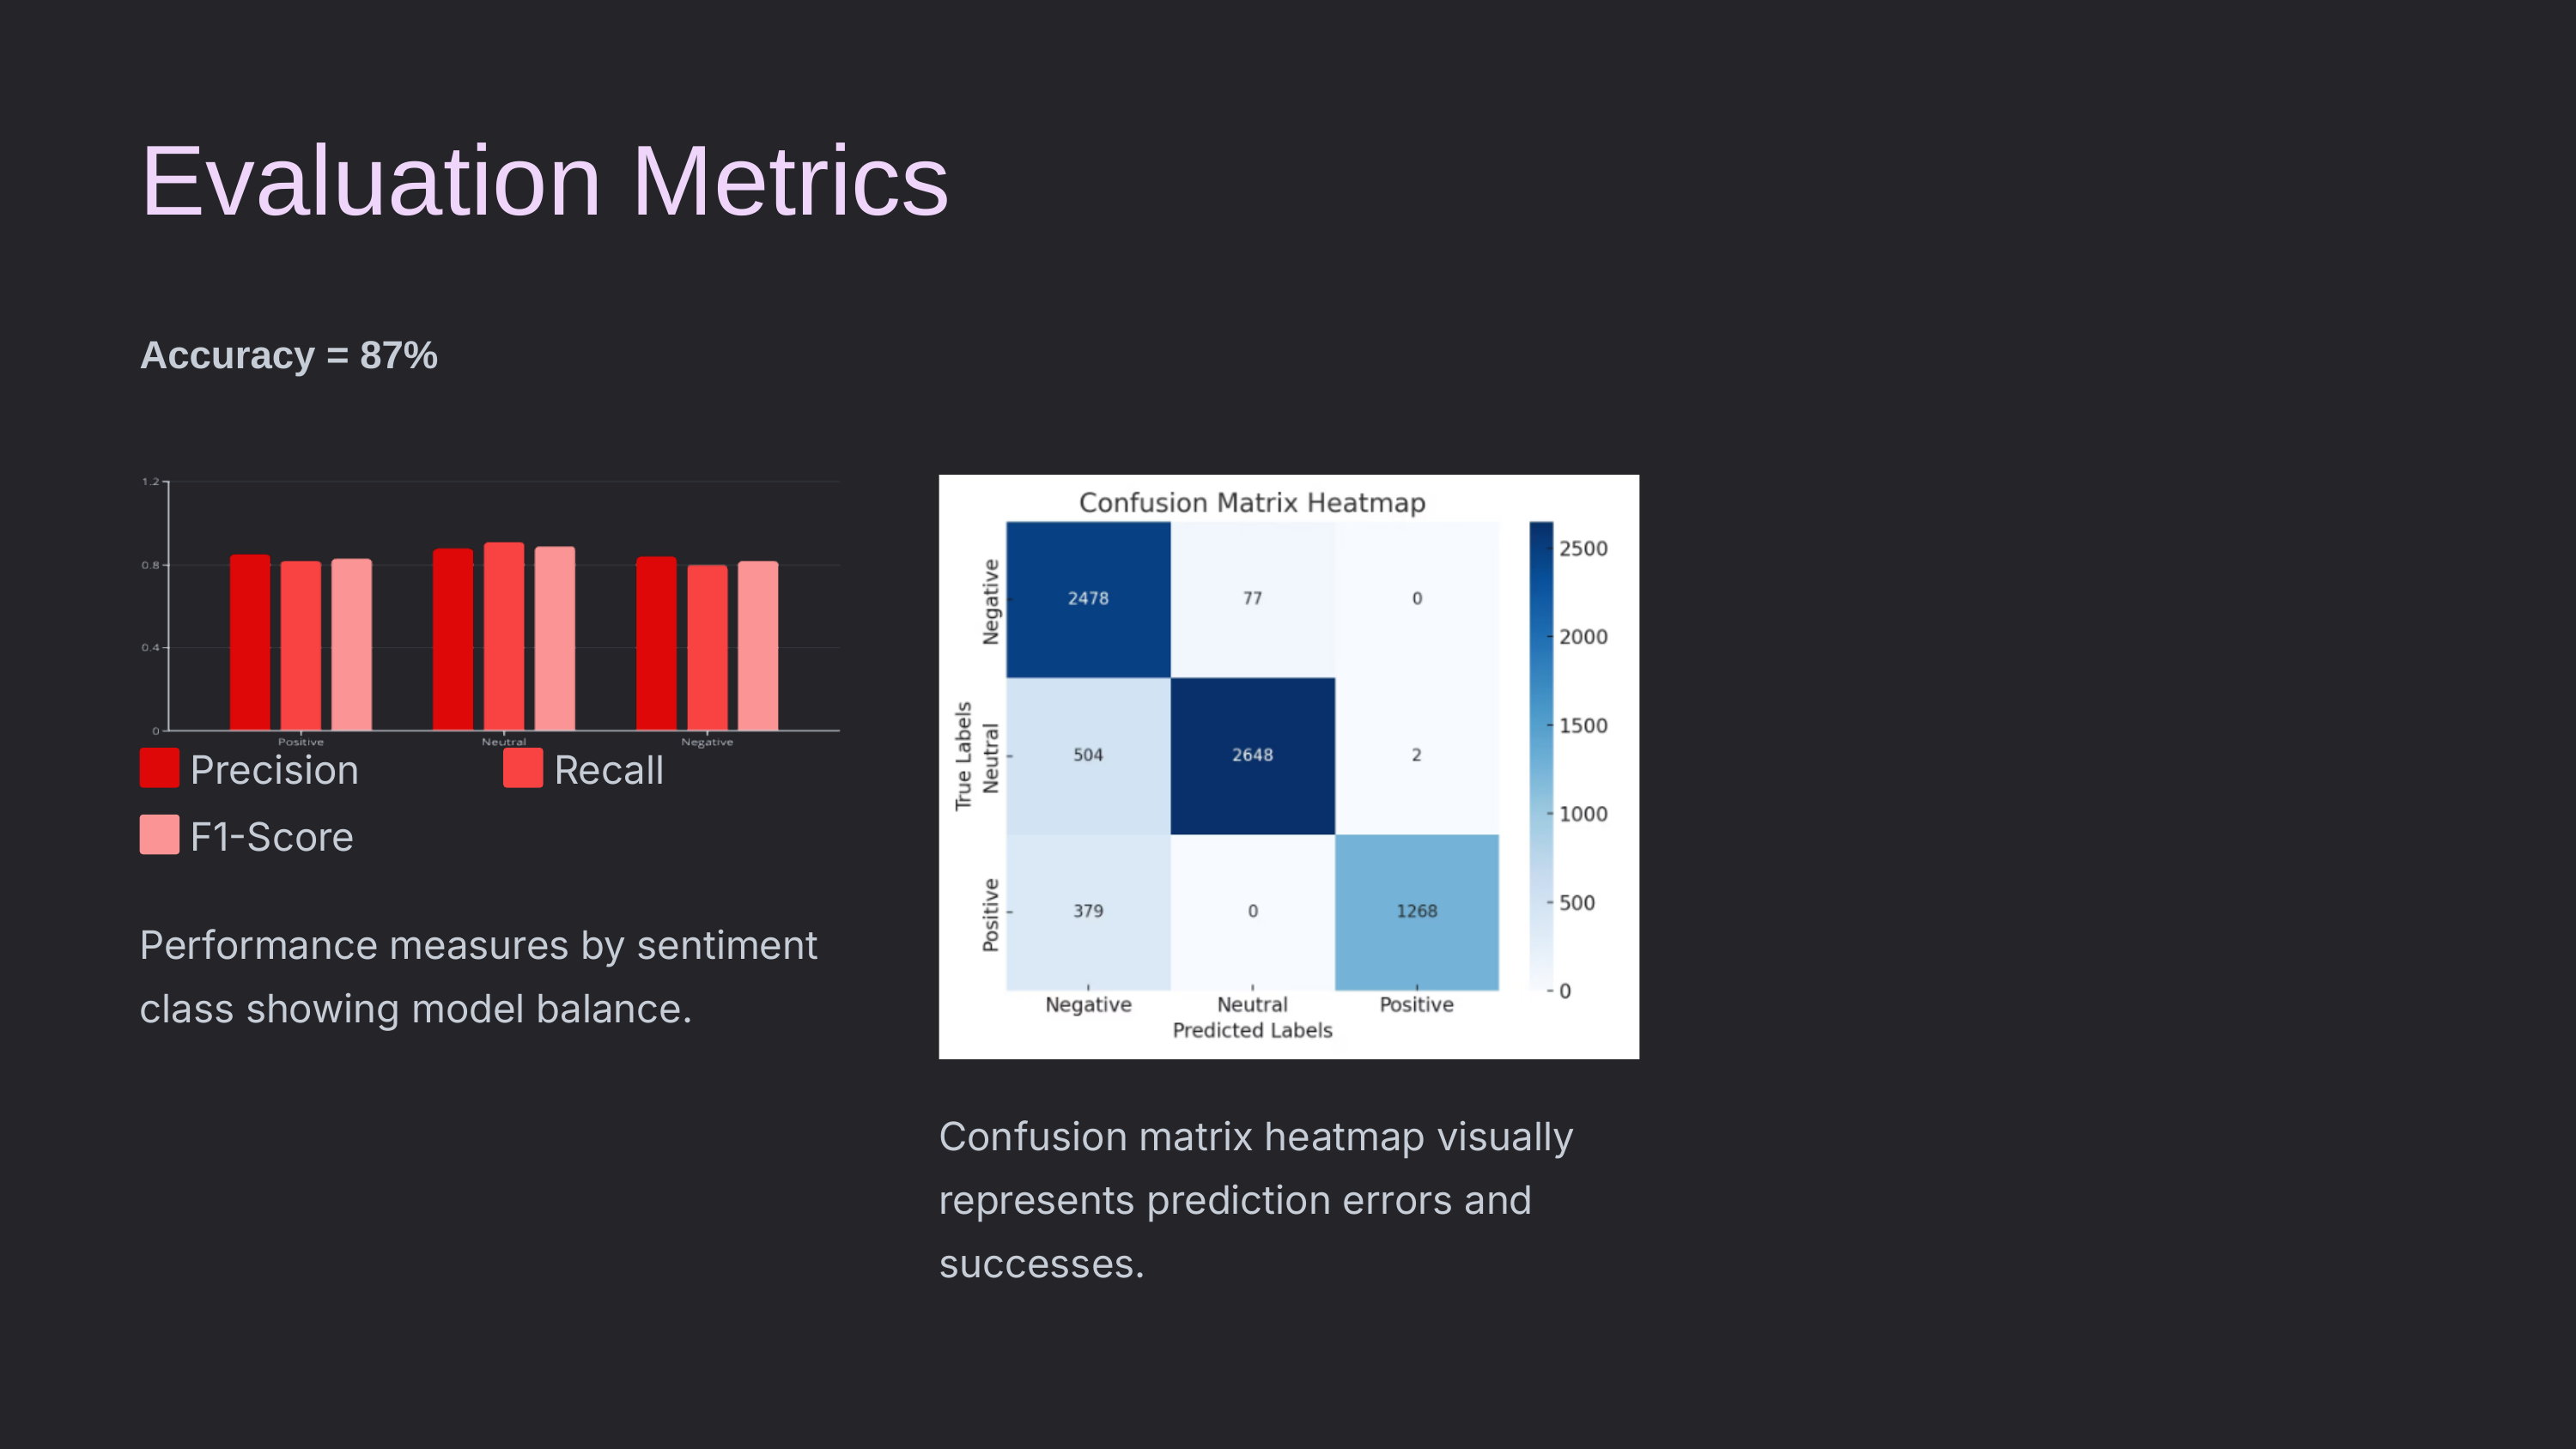

Evaluation Metrics

Accuracy = 87%

Precision

Recall

F1-Score

Performance measures by sentiment class showing model balance.

Confusion matrix heatmap visually represents prediction errors and successes.